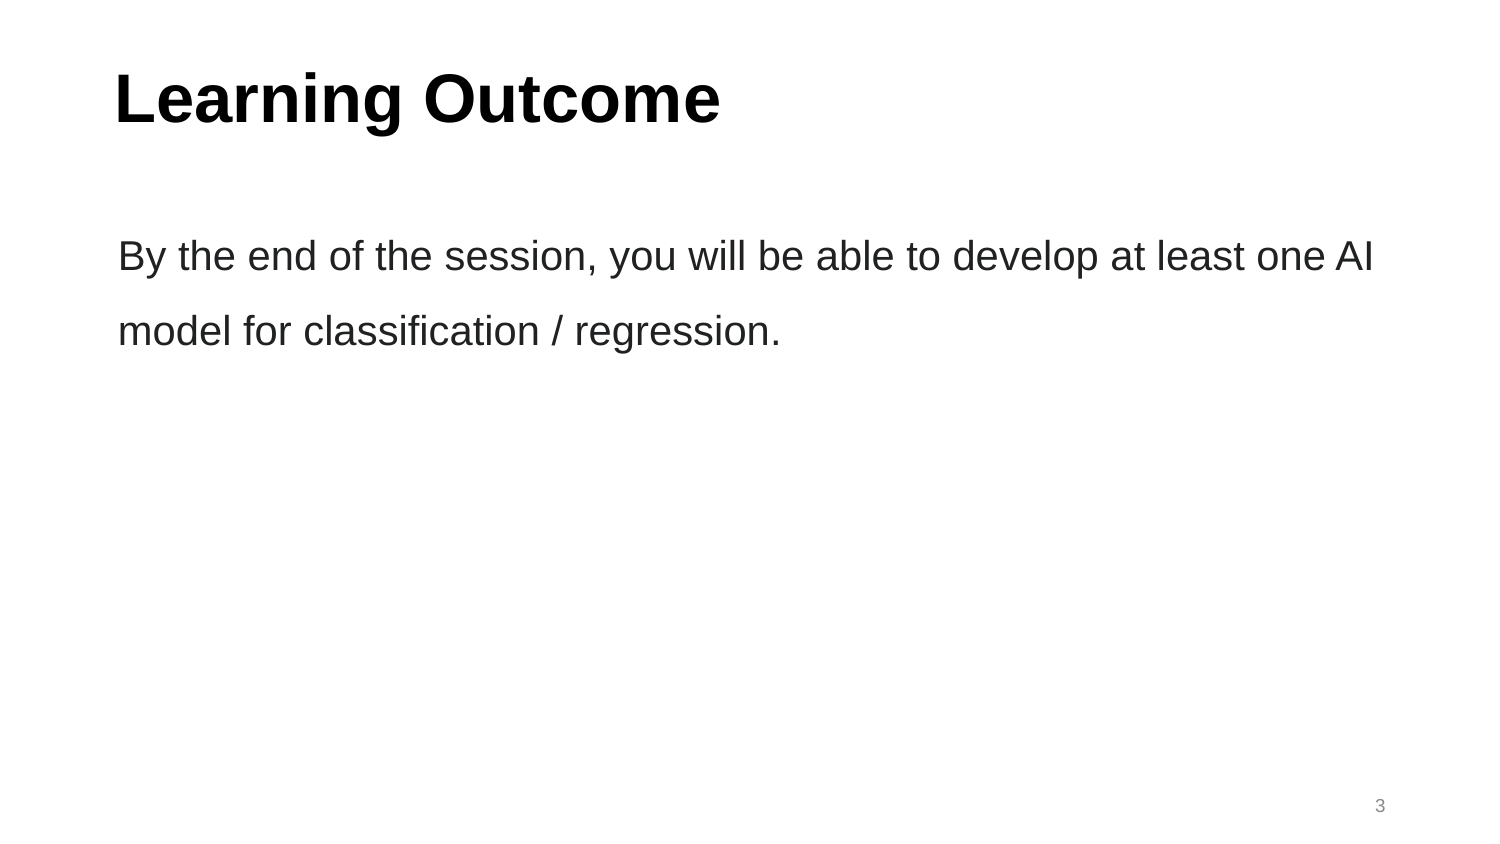

# Learning Outcome
By the end of the session, you will be able to develop at least one AI model for classification / regression.
3